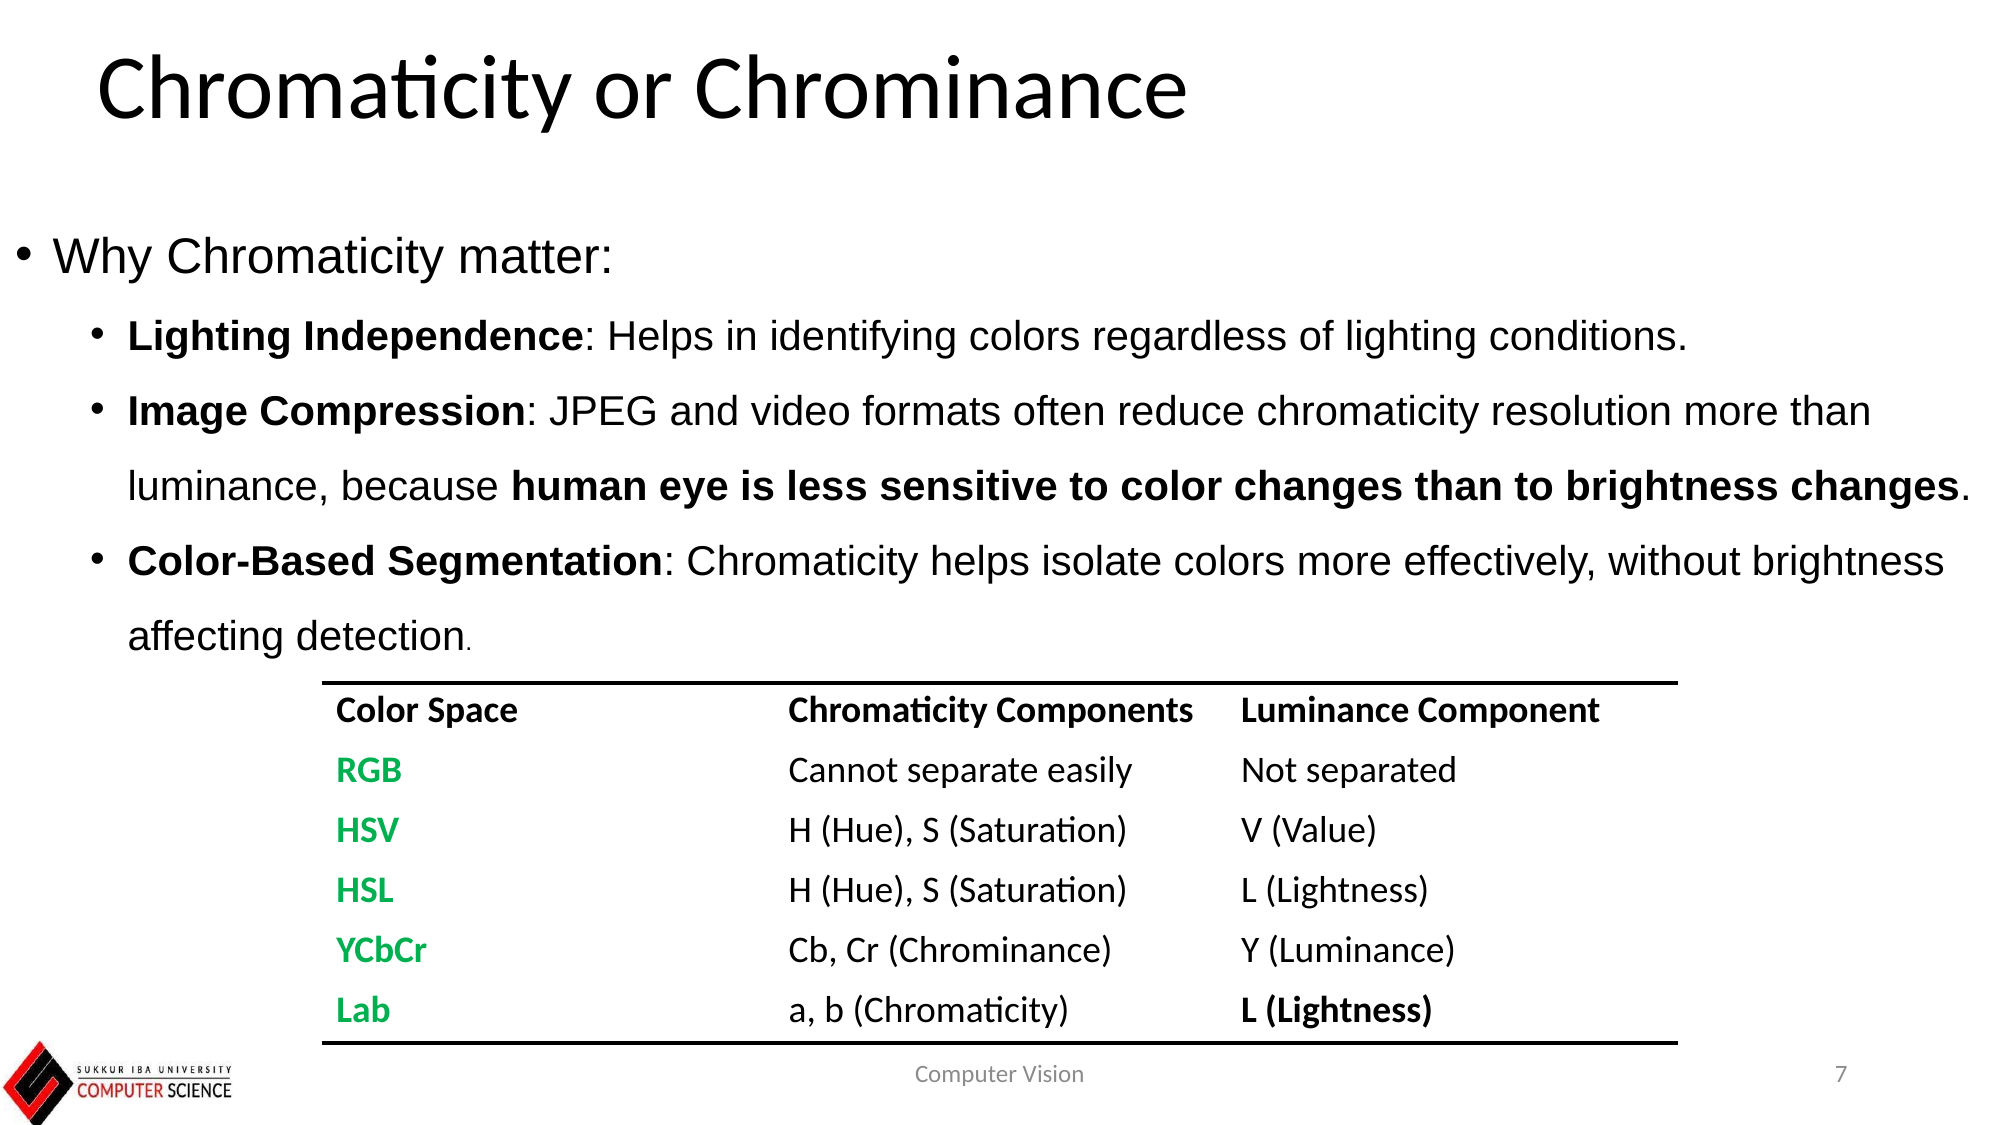

# Chromaticity or Chrominance
Why Chromaticity matter:
Lighting Independence: Helps in identifying colors regardless of lighting conditions.
Image Compression: JPEG and video formats often reduce chromaticity resolution more than luminance, because human eye is less sensitive to color changes than to brightness changes.
Color-Based Segmentation: Chromaticity helps isolate colors more effectively, without brightness affecting detection.
| Color Space | Chromaticity Components | Luminance Component |
| --- | --- | --- |
| RGB | Cannot separate easily | Not separated |
| HSV | H (Hue), S (Saturation) | V (Value) |
| HSL | H (Hue), S (Saturation) | L (Lightness) |
| YCbCr | Cb, Cr (Chrominance) | Y (Luminance) |
| Lab | a, b (Chromaticity) | L (Lightness) |
Computer Vision
7